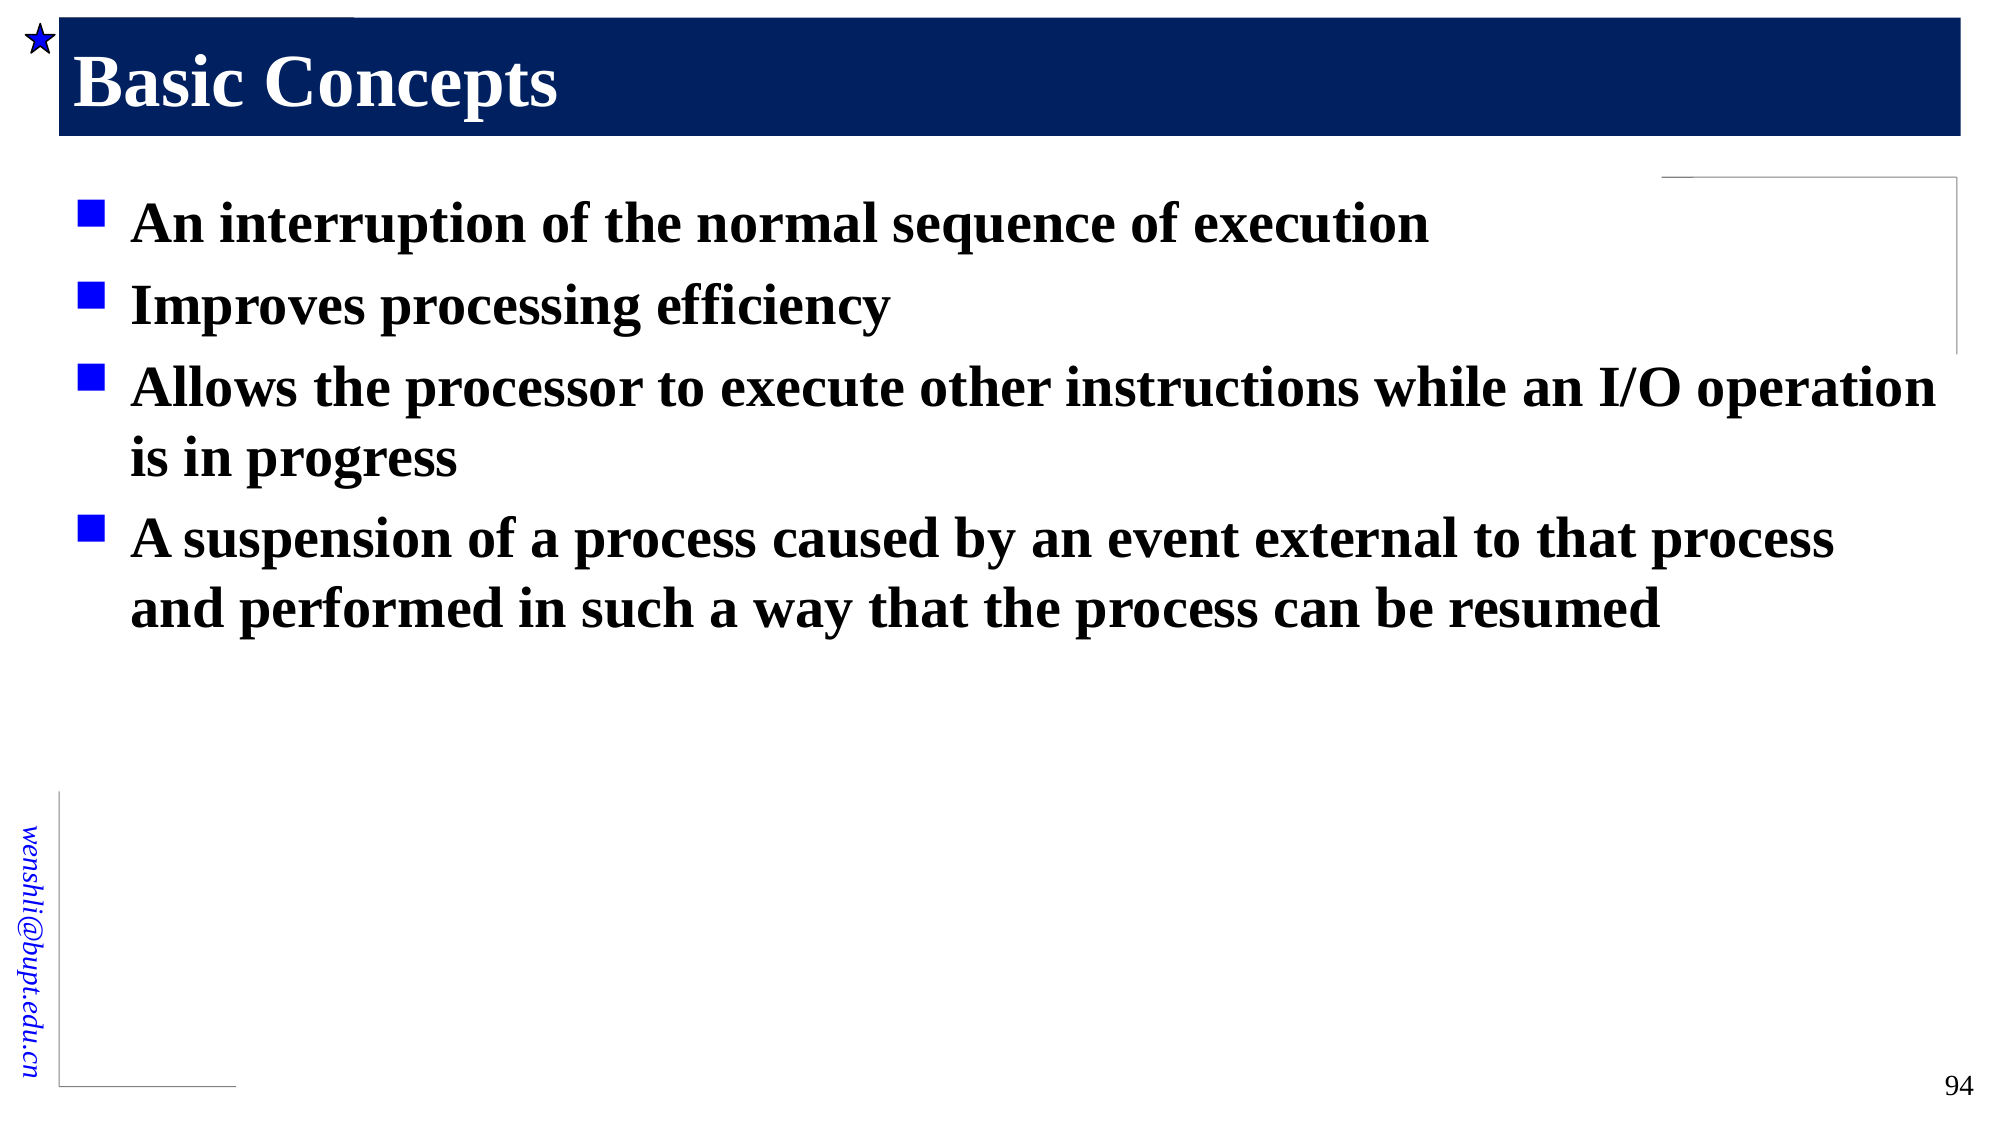

# Basic Concepts
An interruption of the normal sequence of execution
Improves processing efficiency
Allows the processor to execute other instructions while an I/O operation is in progress
A suspension of a process caused by an event external to that process and performed in such a way that the process can be resumed

94